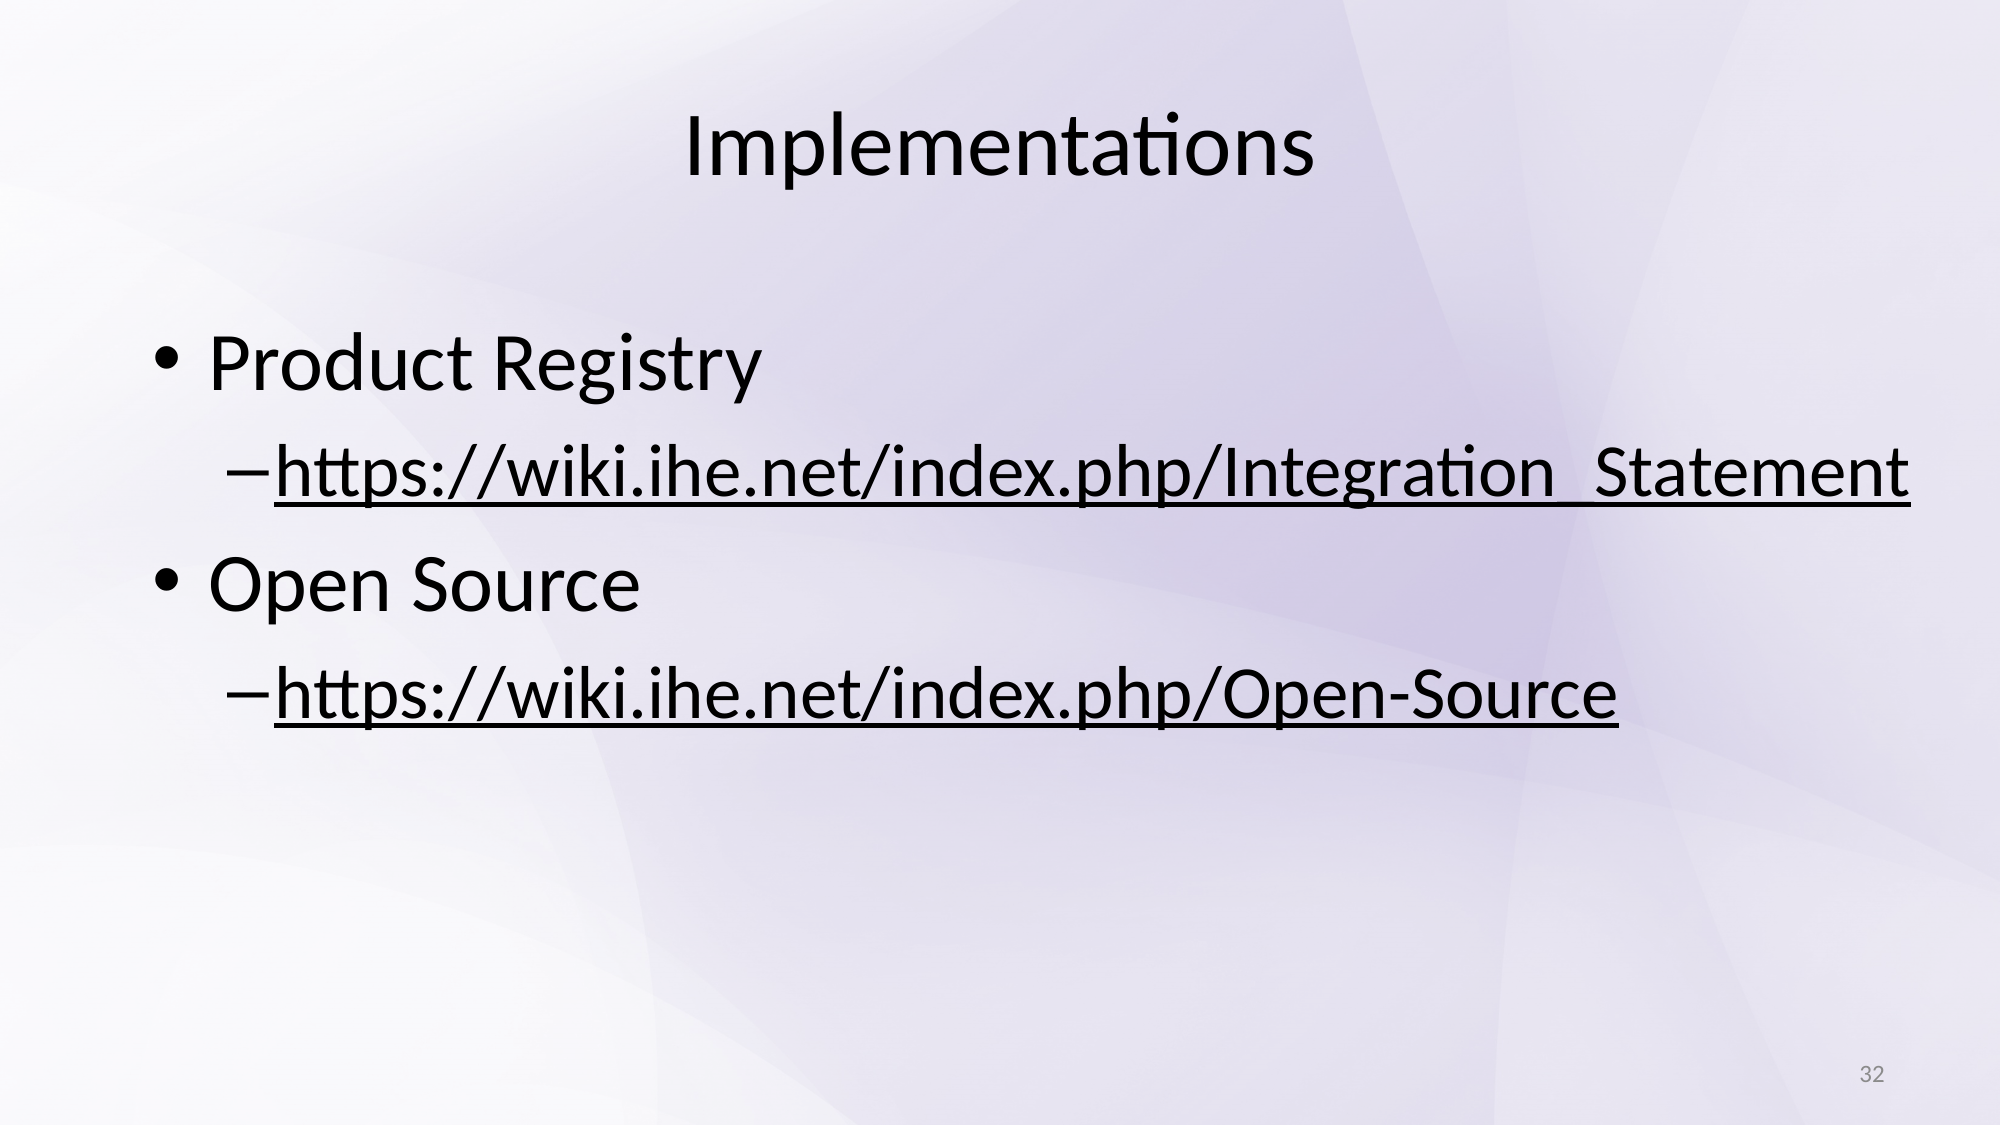

# Implementations
Product Registry
https://wiki.ihe.net/index.php/Integration_Statement
Open Source
https://wiki.ihe.net/index.php/Open-Source

32